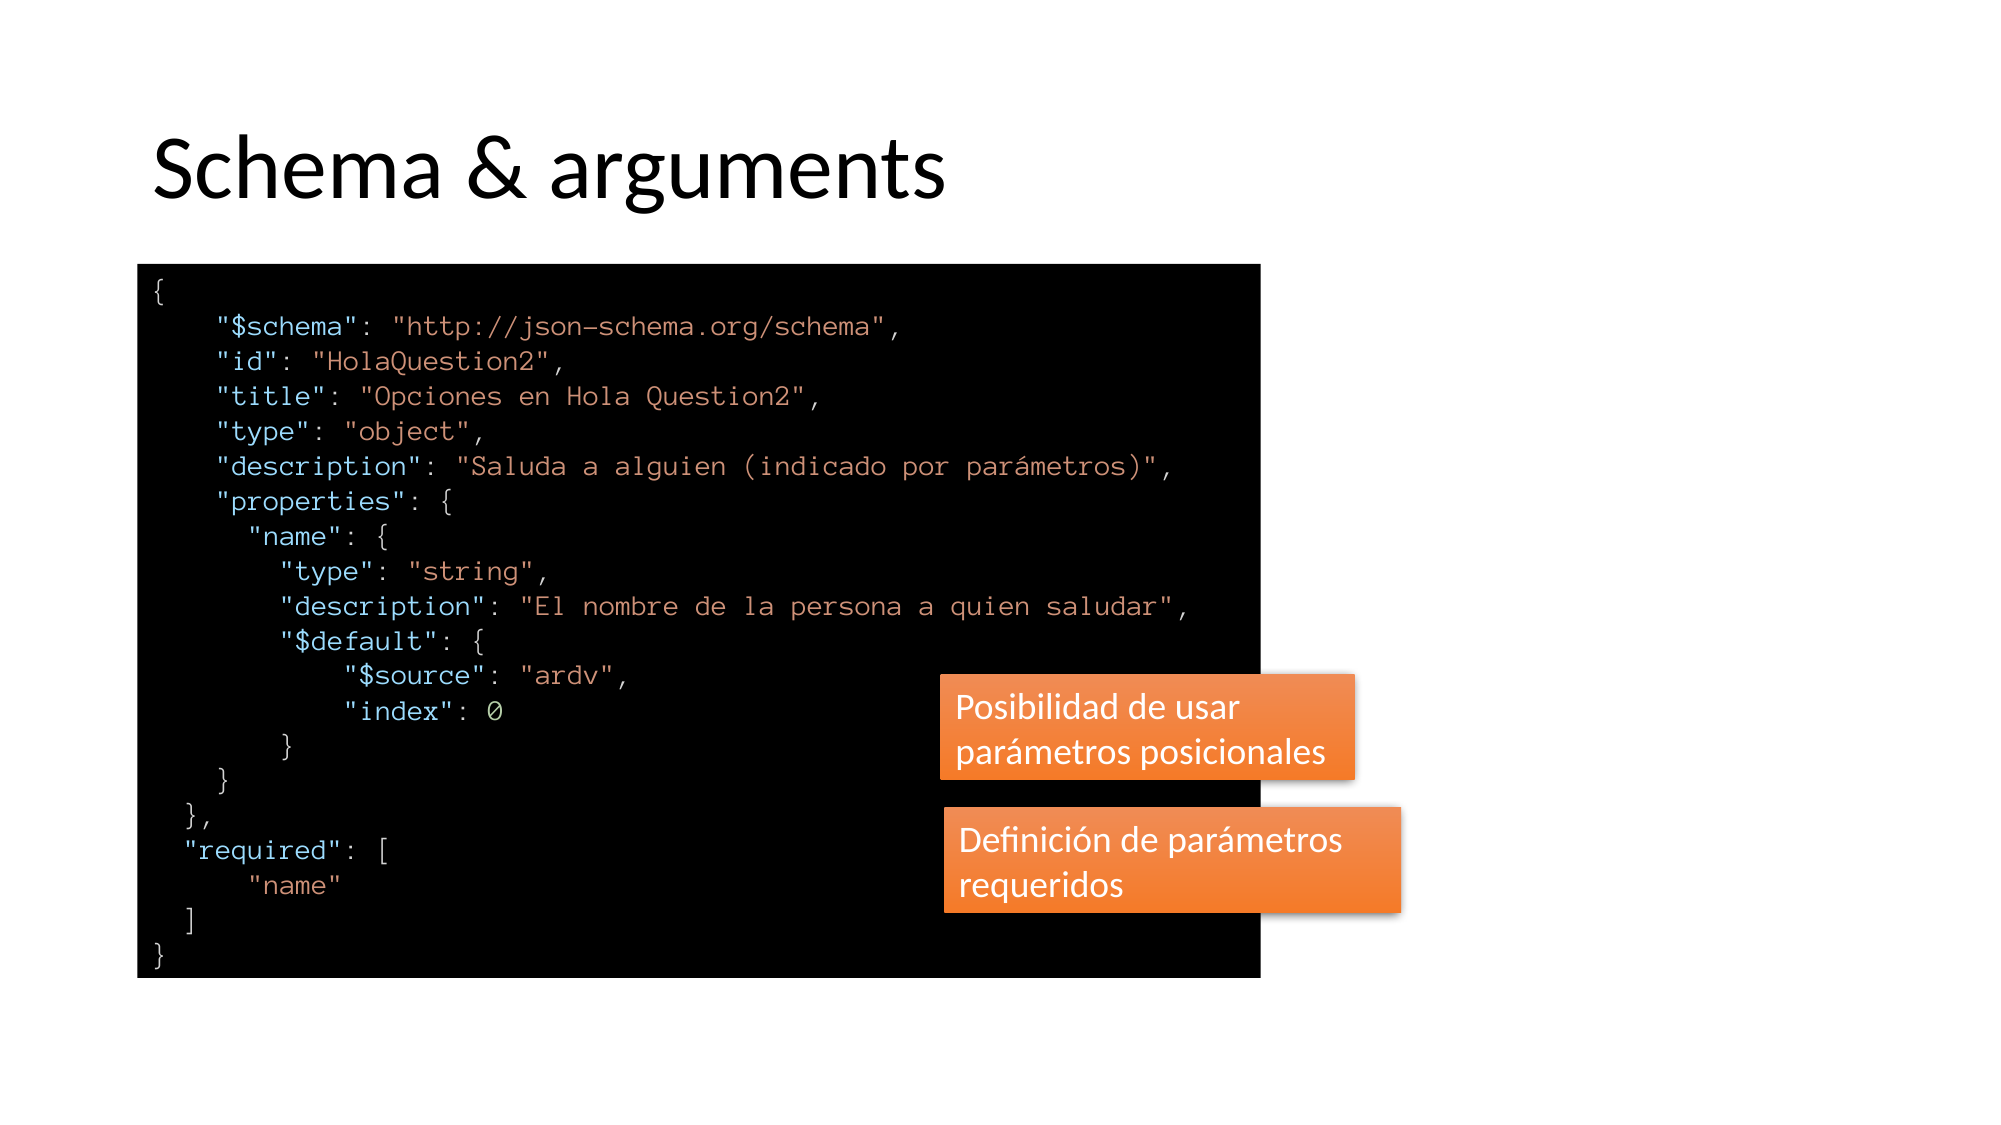

# Schema & arguments
{
    "$schema": "http://json-schema.org/schema",
    "id": "HolaQuestion2",
    "title": "Opciones en Hola Question2",
    "type": "object",
    "description": "Saluda a alguien (indicado por parámetros)",
    "properties": {
      "name": {
        "type": "string",
        "description": "El nombre de la persona a quien saludar",
        "$default": {
            "$source": "ardv",
            "index": 0
        }
    }
  },
  "required": [
      "name"
  ]
}
Posibilidad de usar parámetros posicionales
Definición de parámetros requeridos